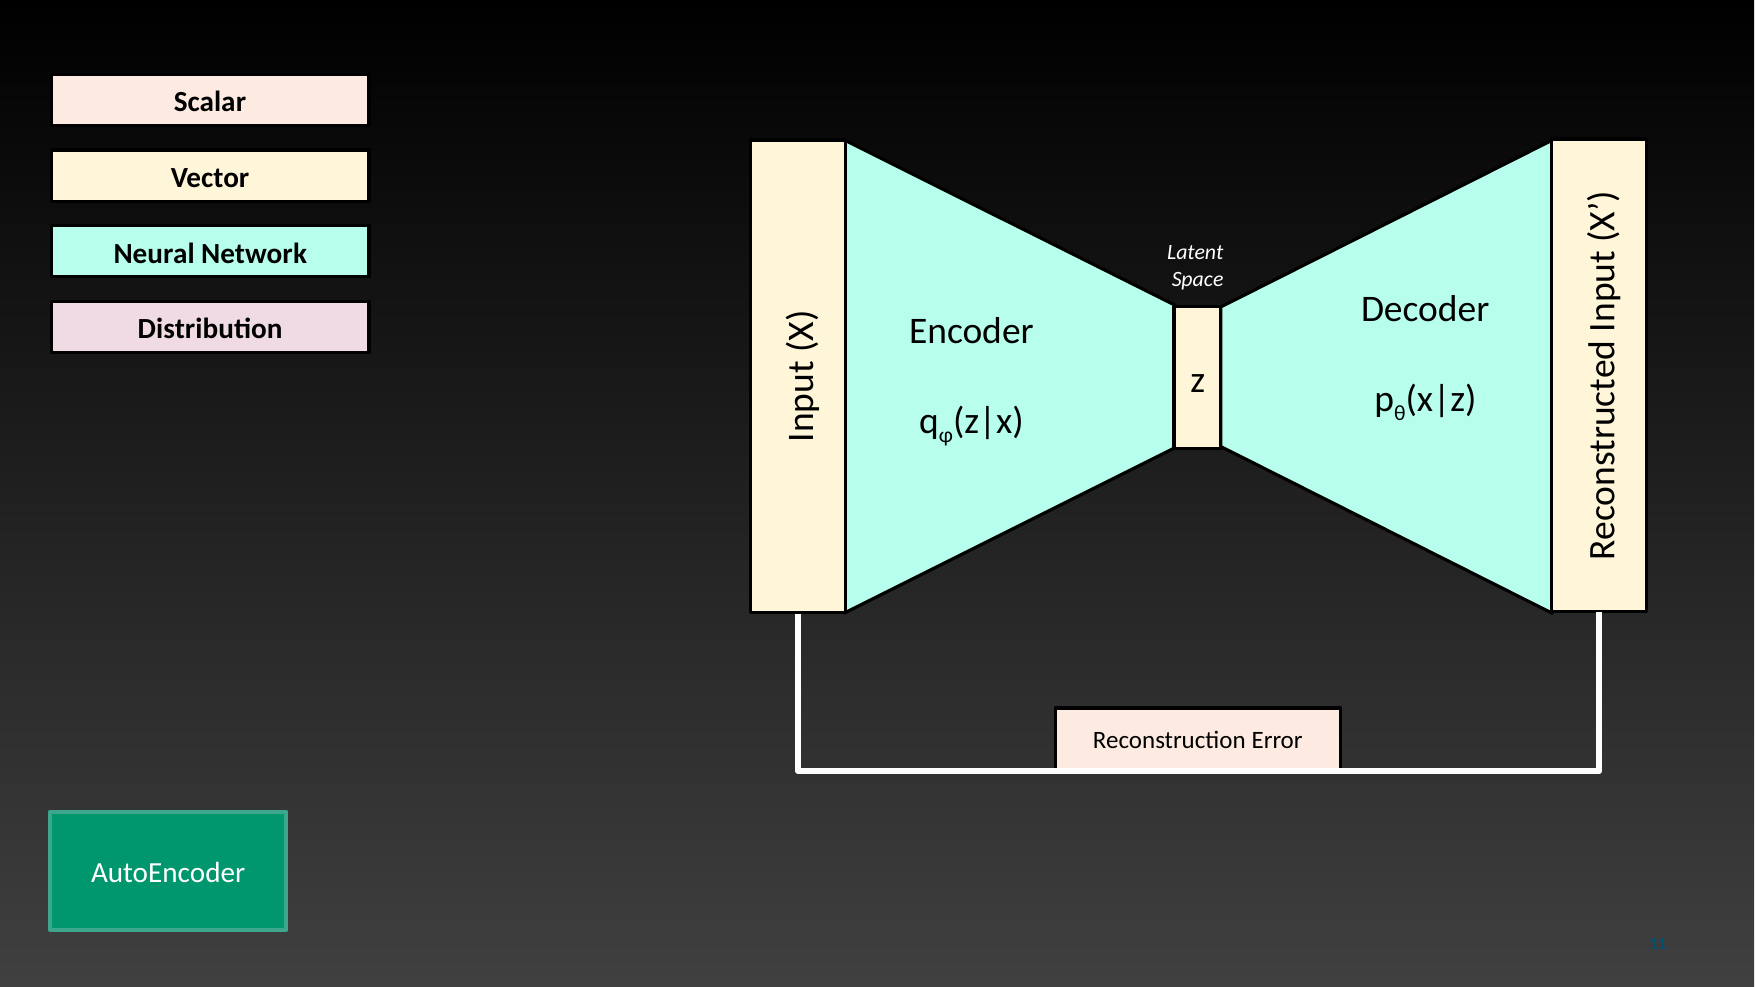

Scalar
Vector
Neural Network
Distribution
Reconstructed Input (X’)
Input (X)
Encoder

qφ(z|x)
Decoder

pθ(x|z)

Latent
Space
z
Reconstruction Error
AutoEncoder
11